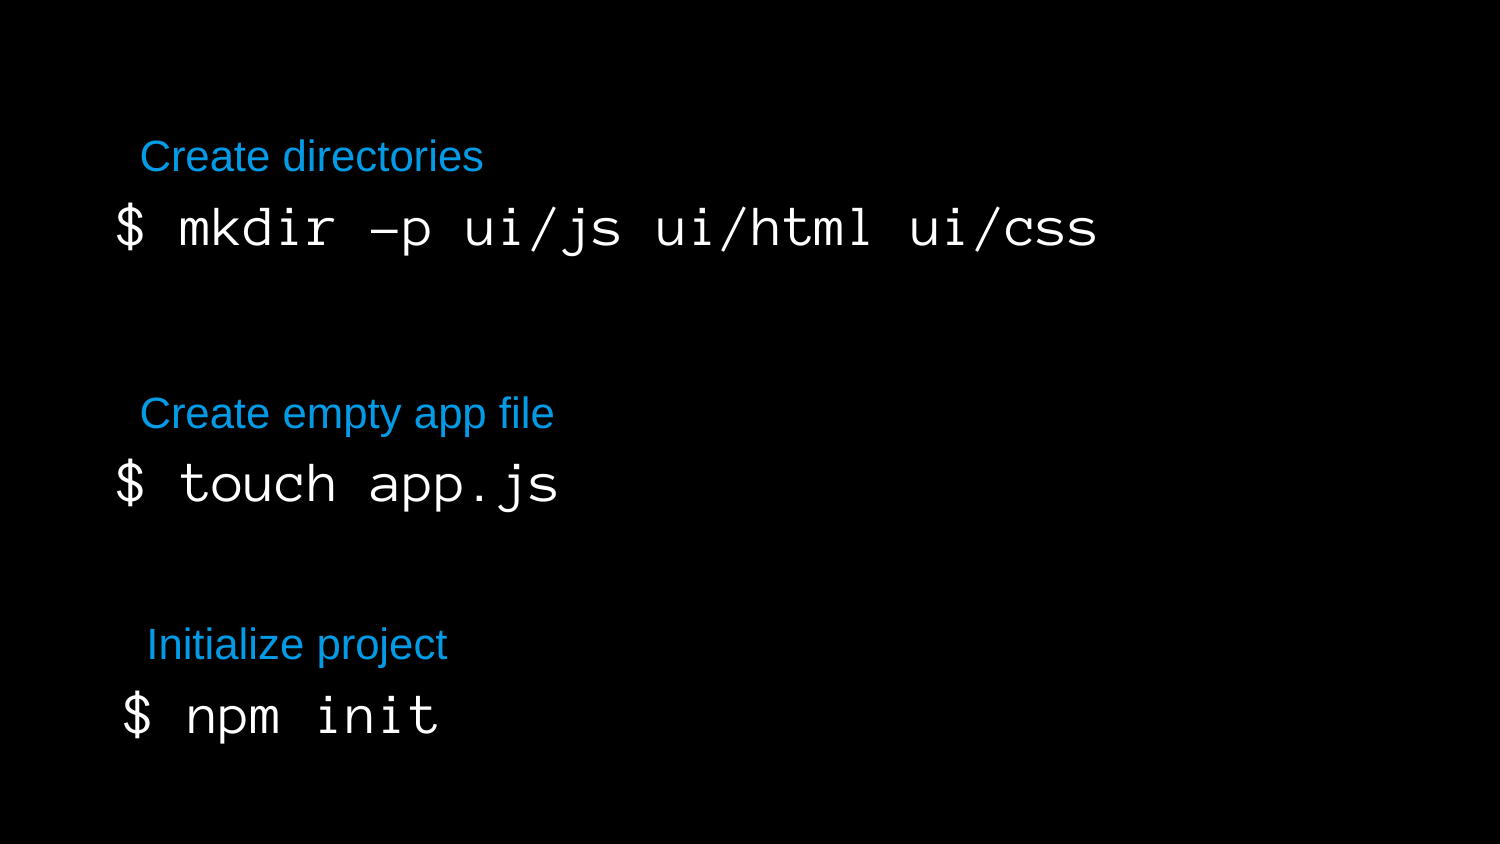

Create directories
# $ mkdir -p ui/js ui/html ui/css
Create empty app file
$ touch app.js
Initialize project
$ npm init